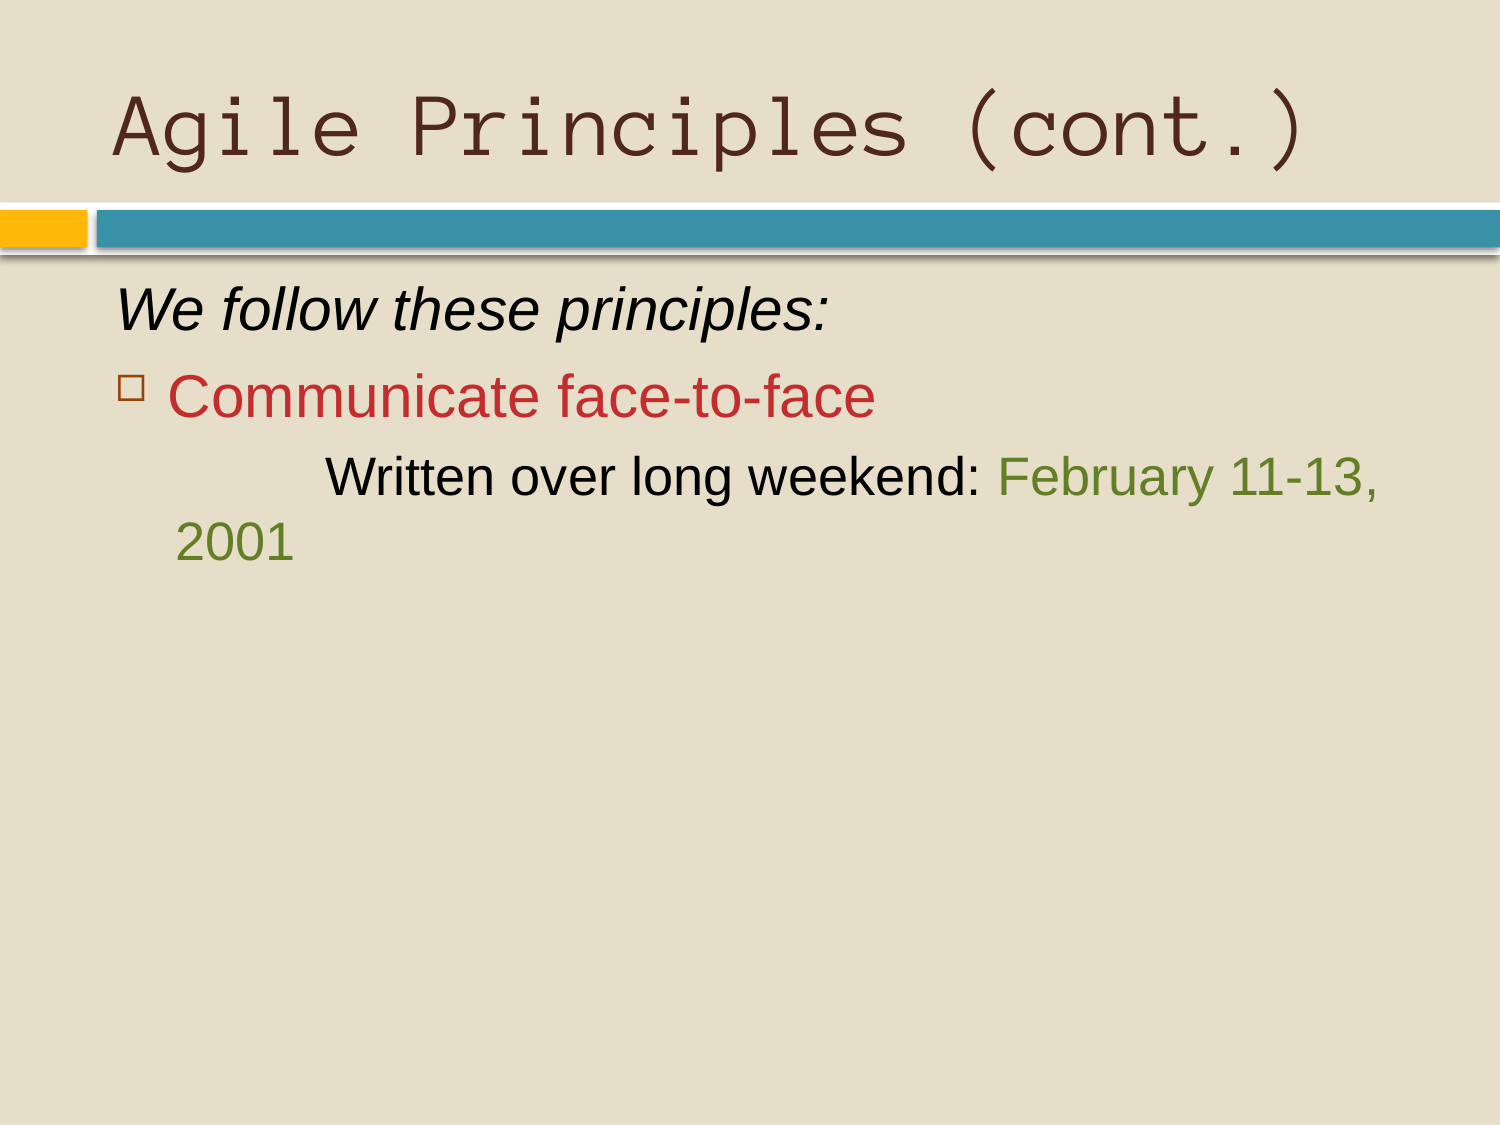

# Agile Principles (cont.)
We follow these principles:
Communicate face-to-face
	Written over long weekend: February 11-13, 2001